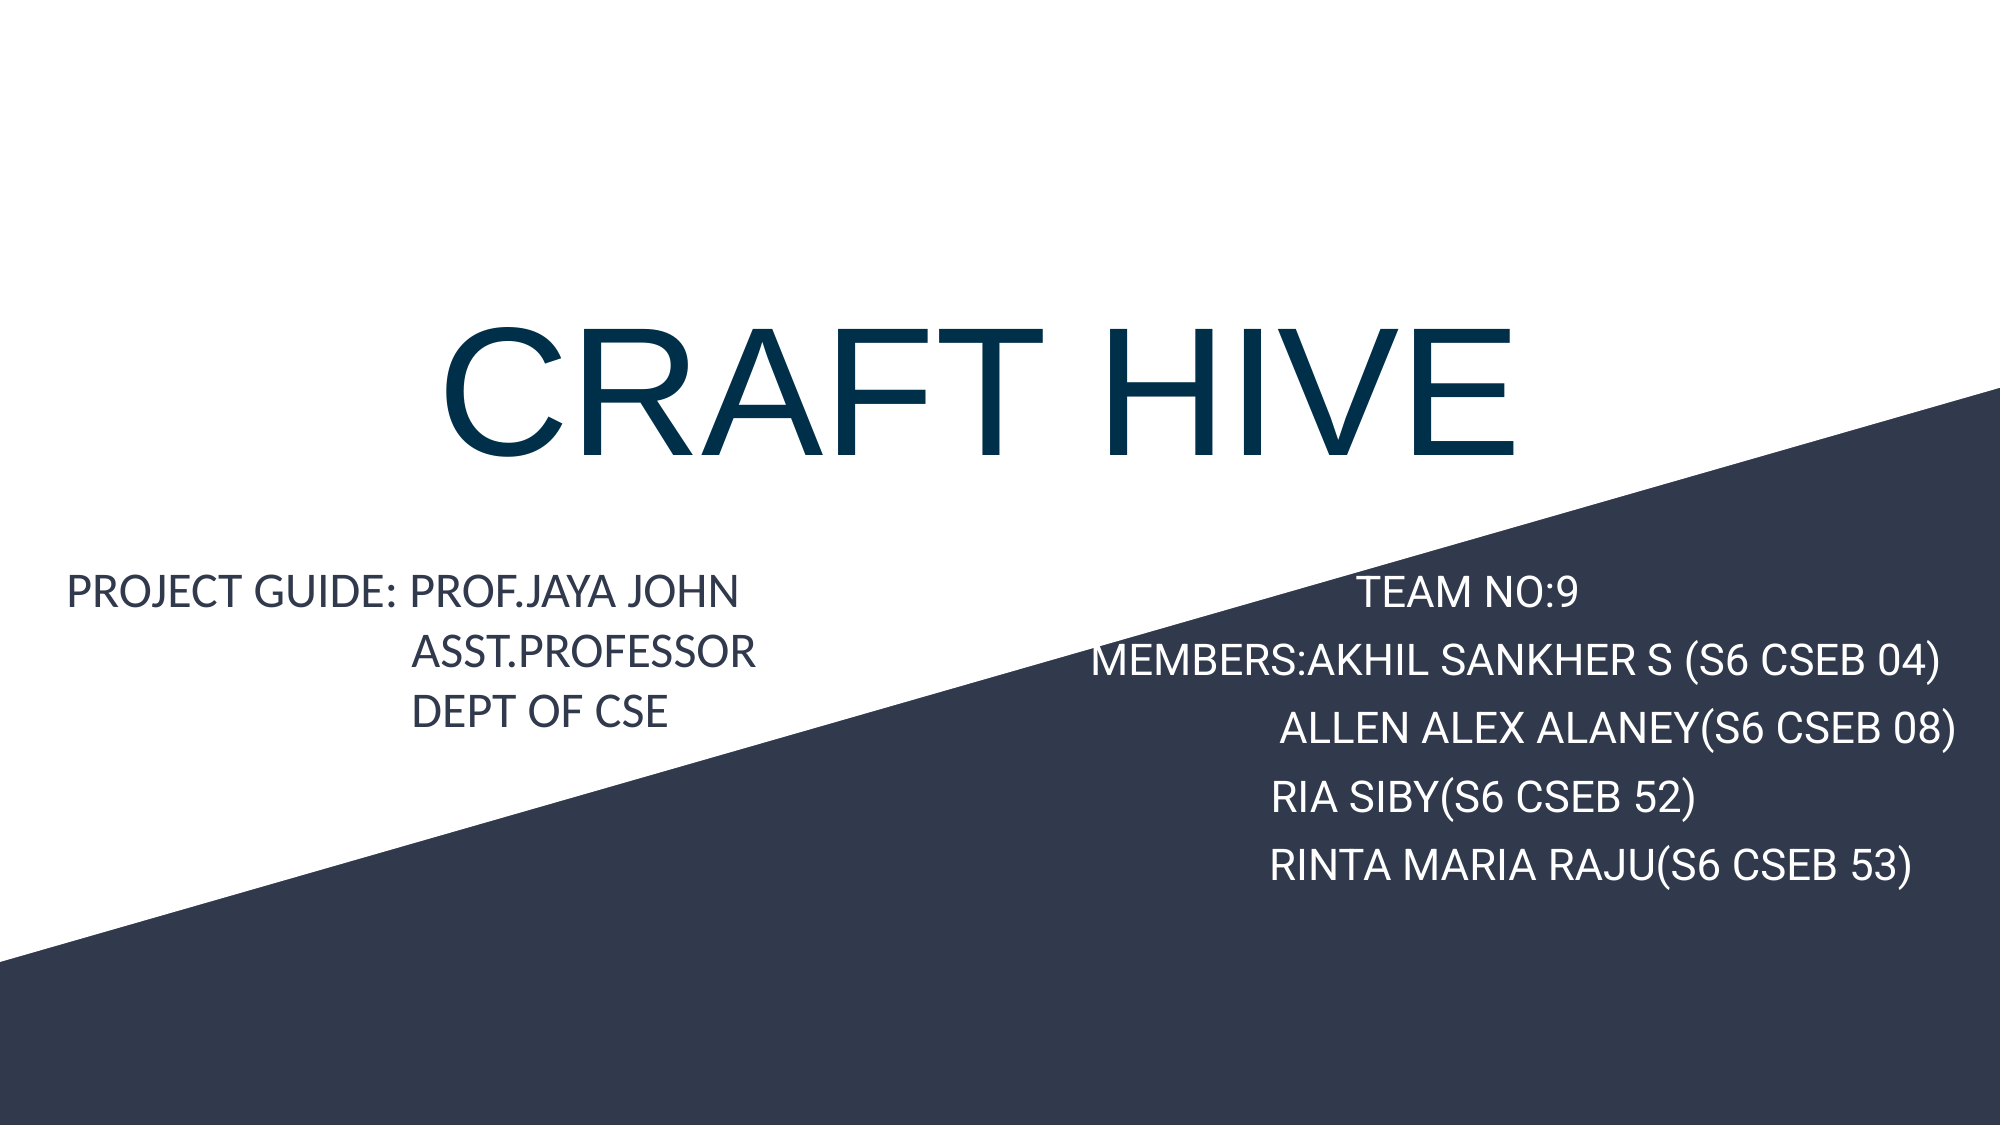

# CRAFT HIVE
PROJECT GUIDE: PROF.JAYA JOHN
		    ASST.PROFESSOR
		    DEPT OF CSE
           TEAM NO:9
                    MEMBERS:AKHIL SANKHER S (S6 CSEB 04)
                                       ALLEN ALEX ALANEY(S6 CSEB 08)
              RIA SIBY(S6 CSEB 52)
                                  RINTA MARIA RAJU(S6 CSEB 53)